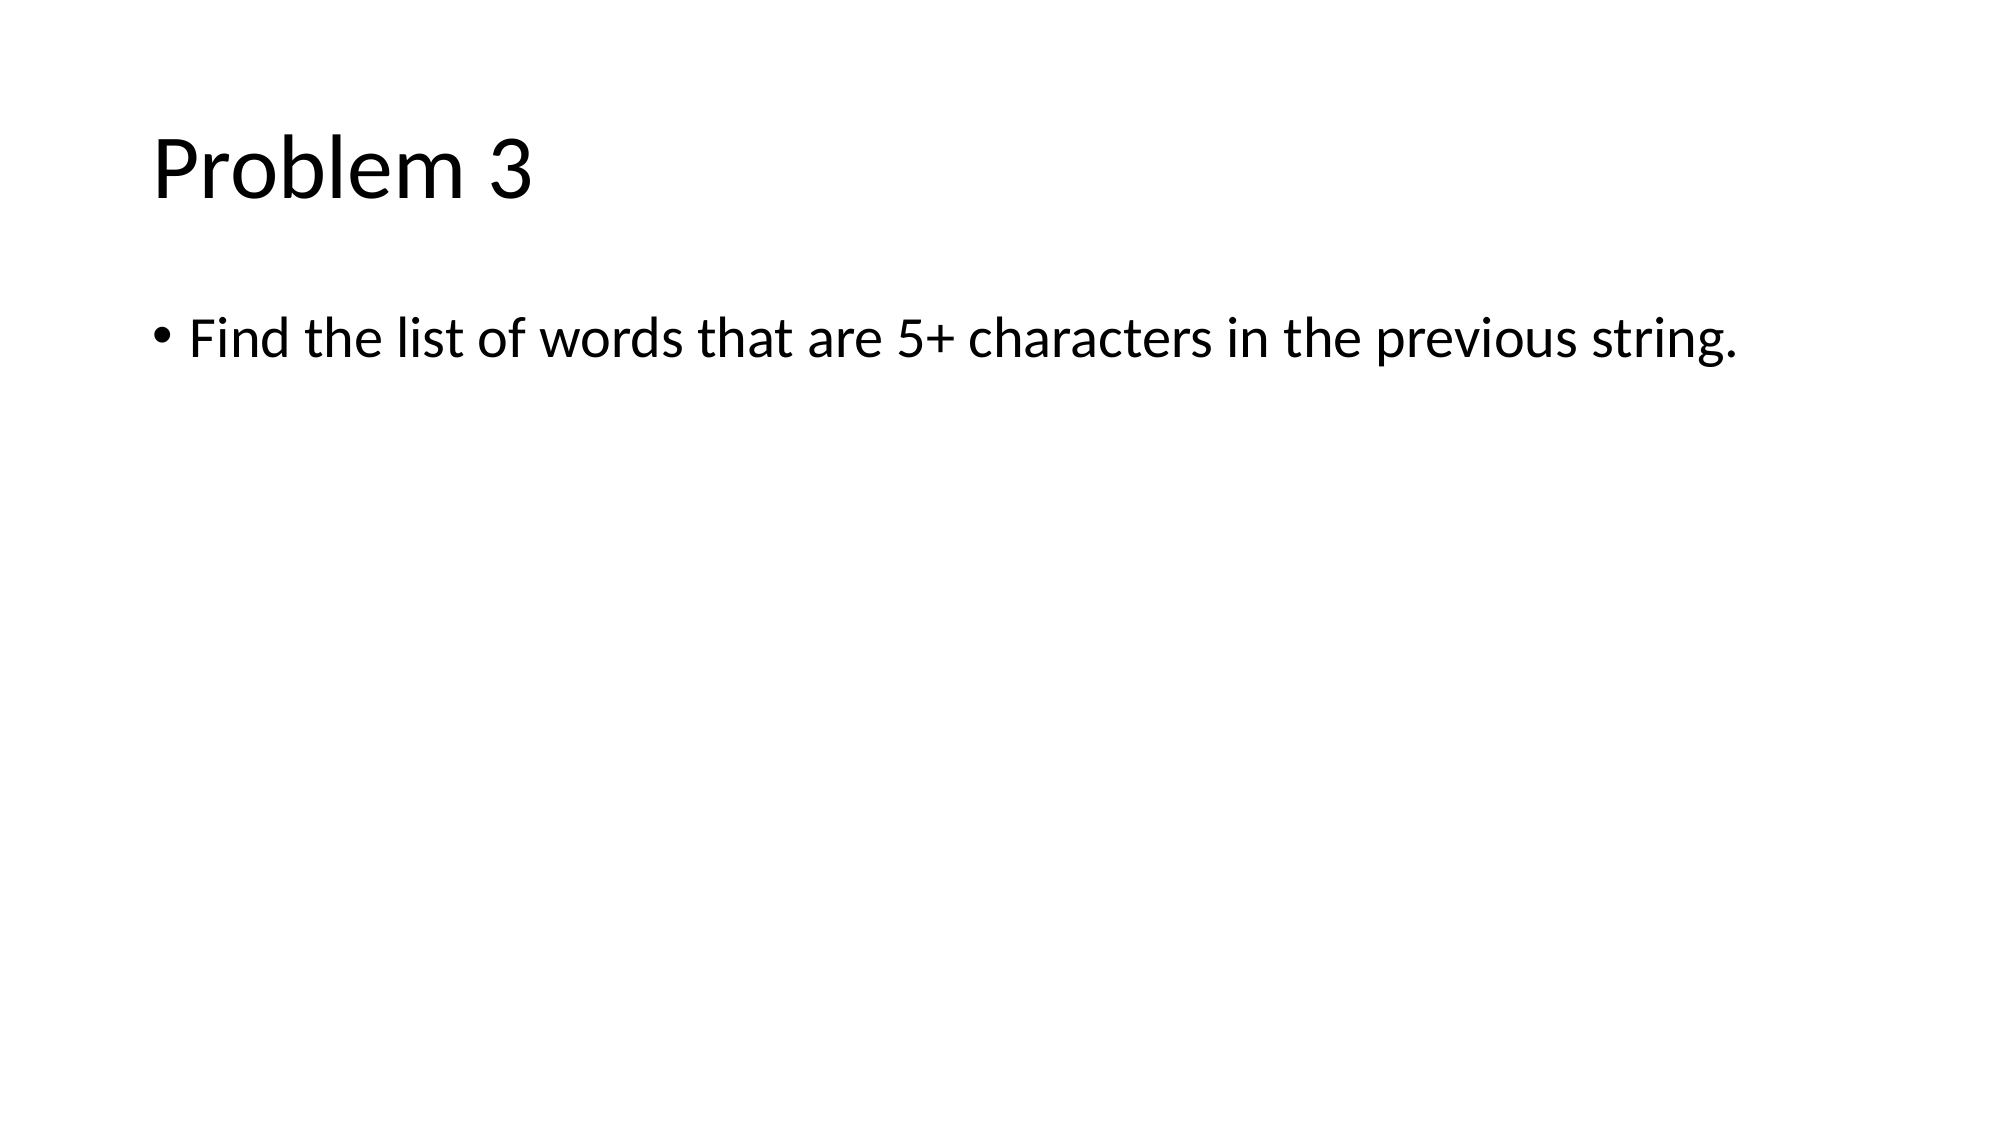

# Problem 3
Find the list of words that are 5+ characters in the previous string.